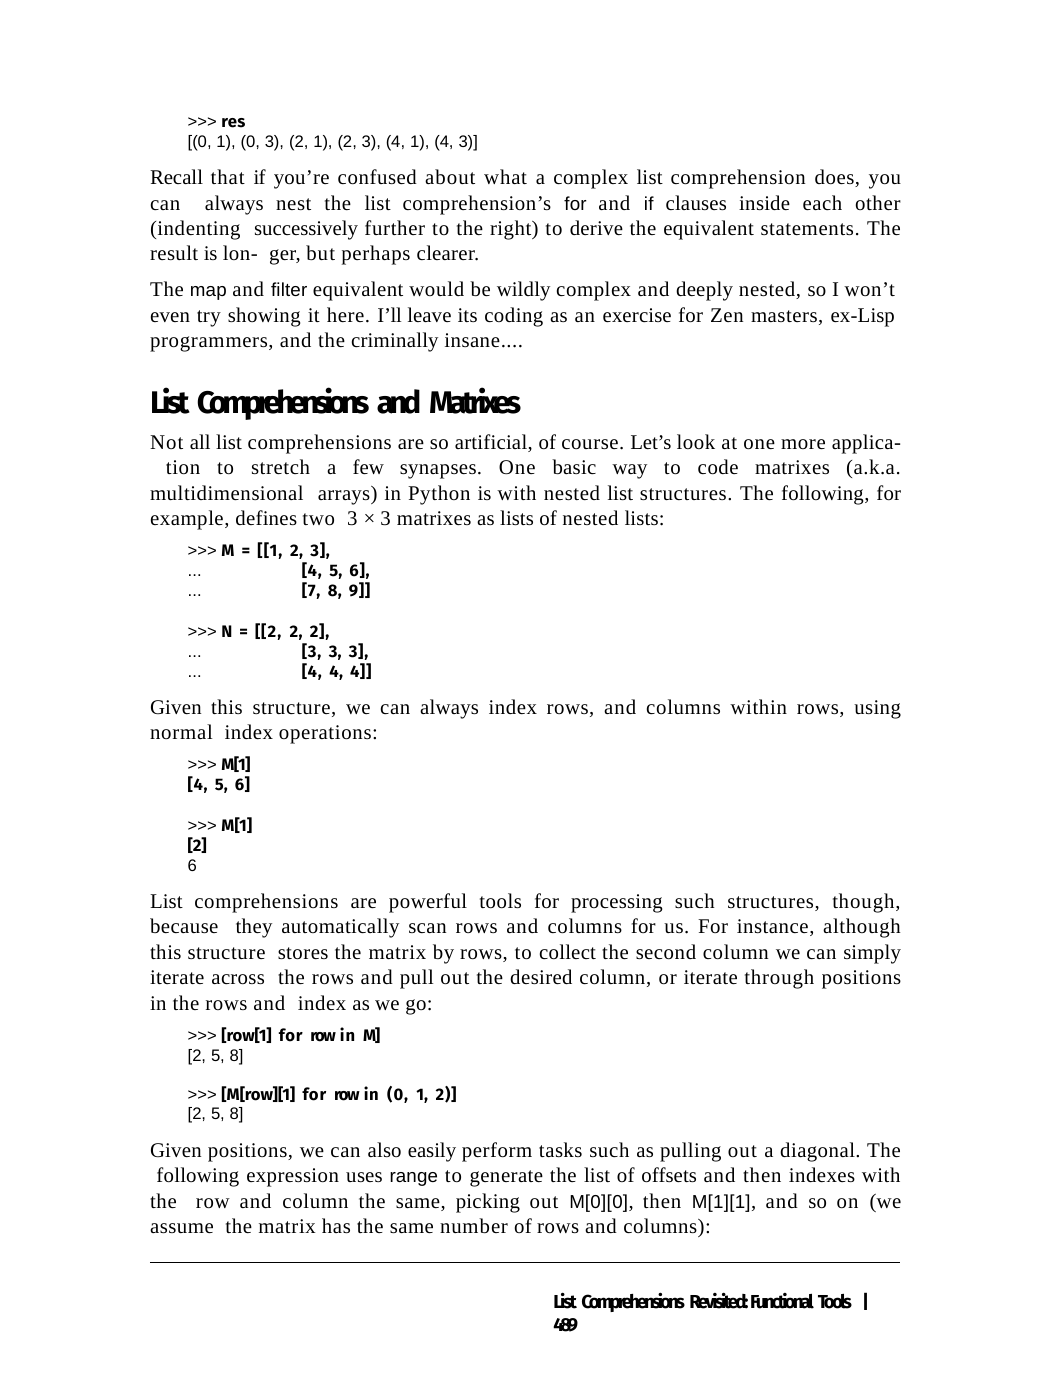

>>> res
[(0, 1), (0, 3), (2, 1), (2, 3), (4, 1), (4, 3)]
Recall that if you’re confused about what a complex list comprehension does, you can  always nest the list comprehension’s for and if clauses inside each other (indenting  successively further to the right) to derive the equivalent statements. The result is lon-  ger, but perhaps clearer.
The map and filter equivalent would be wildly complex and deeply nested, so I won’t  even try showing it here. I’ll leave its coding as an exercise for Zen masters, ex-Lisp  programmers, and the criminally insane....

List Comprehensions and Matrixes
Not all list comprehensions are so artificial, of course. Let’s look at one more applica-  tion to stretch a few synapses. One basic way to code matrixes (a.k.a. multidimensional  arrays) in Python is with nested list structures. The following, for example, defines two  3 × 3 matrixes as lists of nested lists:
>>> M = [[1, 2, 3],
...	[4, 5, 6],
...	[7, 8, 9]]

>>> N = [[2, 2, 2],
...	[3, 3, 3],
...	[4, 4, 4]]
Given this structure, we can always index rows, and columns within rows, using normal  index operations:
>>> M[1]  [4, 5, 6]

>>> M[1][2]
6
List comprehensions are powerful tools for processing such structures, though, because  they automatically scan rows and columns for us. For instance, although this structure  stores the matrix by rows, to collect the second column we can simply iterate across  the rows and pull out the desired column, or iterate through positions in the rows and  index as we go:
>>> [row[1] for row in M]
[2, 5, 8]

>>> [M[row][1] for row in (0, 1, 2)]
[2, 5, 8]
Given positions, we can also easily perform tasks such as pulling out a diagonal. The  following expression uses range to generate the list of offsets and then indexes with the  row and column the same, picking out M[0][0], then M[1][1], and so on (we assume  the matrix has the same number of rows and columns):

List Comprehensions Revisited: Functional Tools  | 489